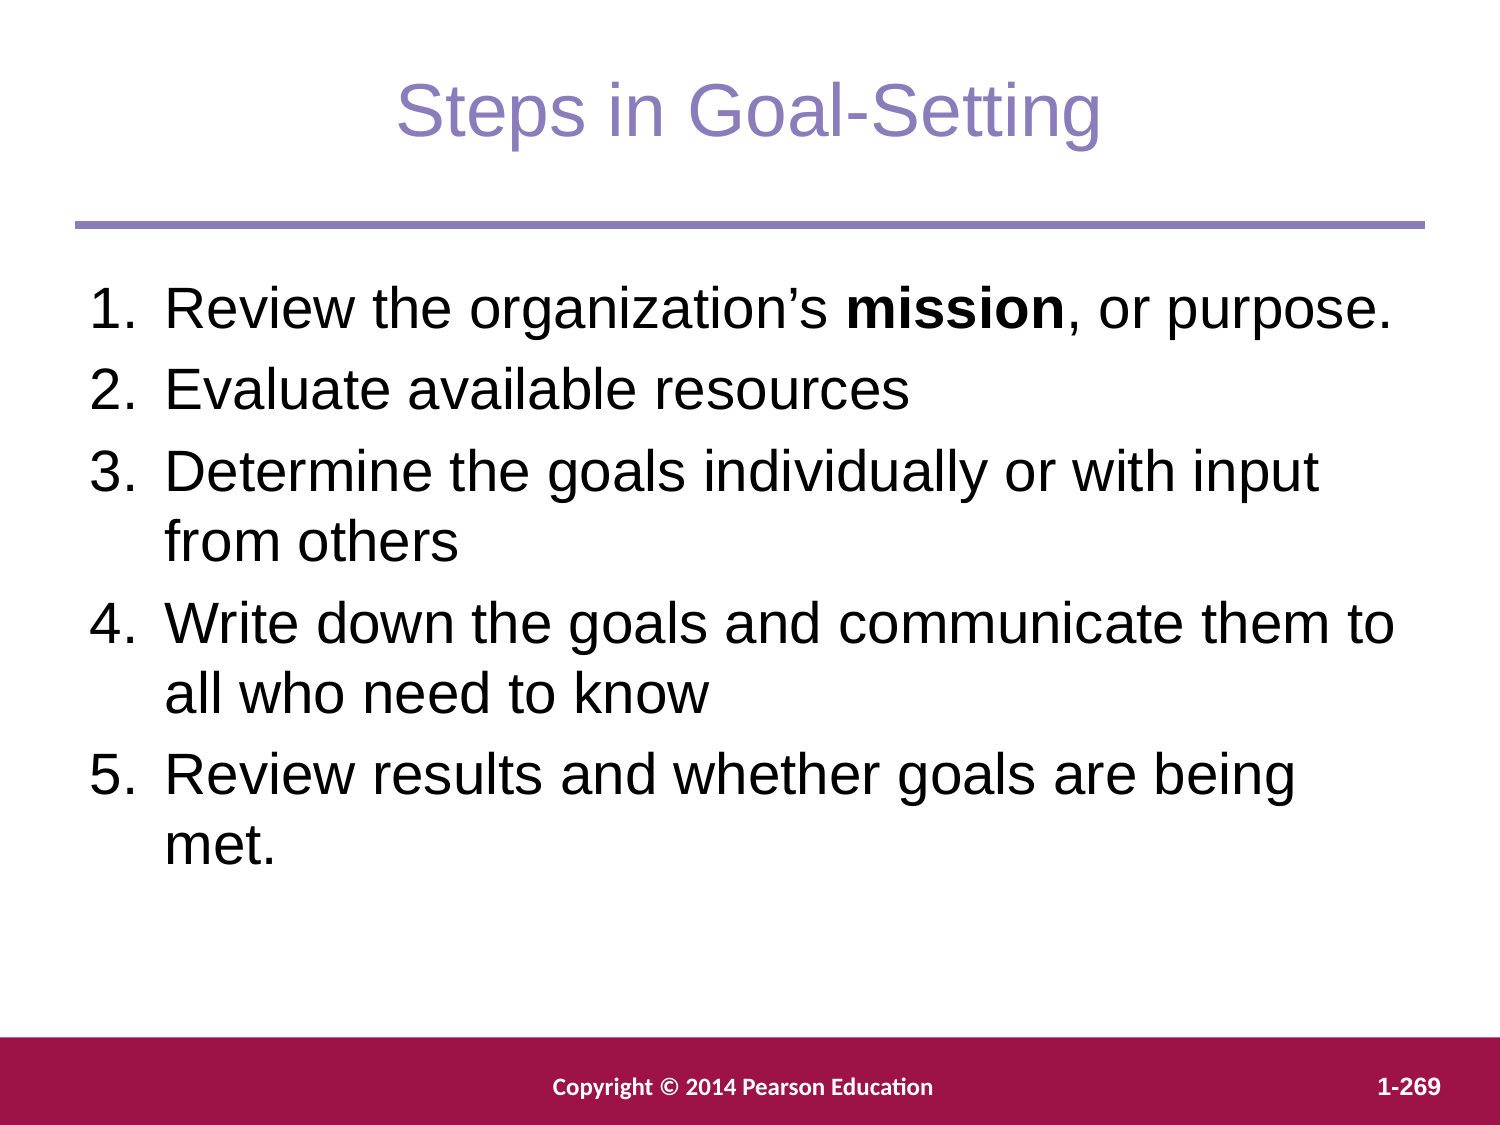

Steps in Goal-Setting
Review the organization’s mission, or purpose.
Evaluate available resources
Determine the goals individually or with input from others
Write down the goals and communicate them to all who need to know
Review results and whether goals are being met.